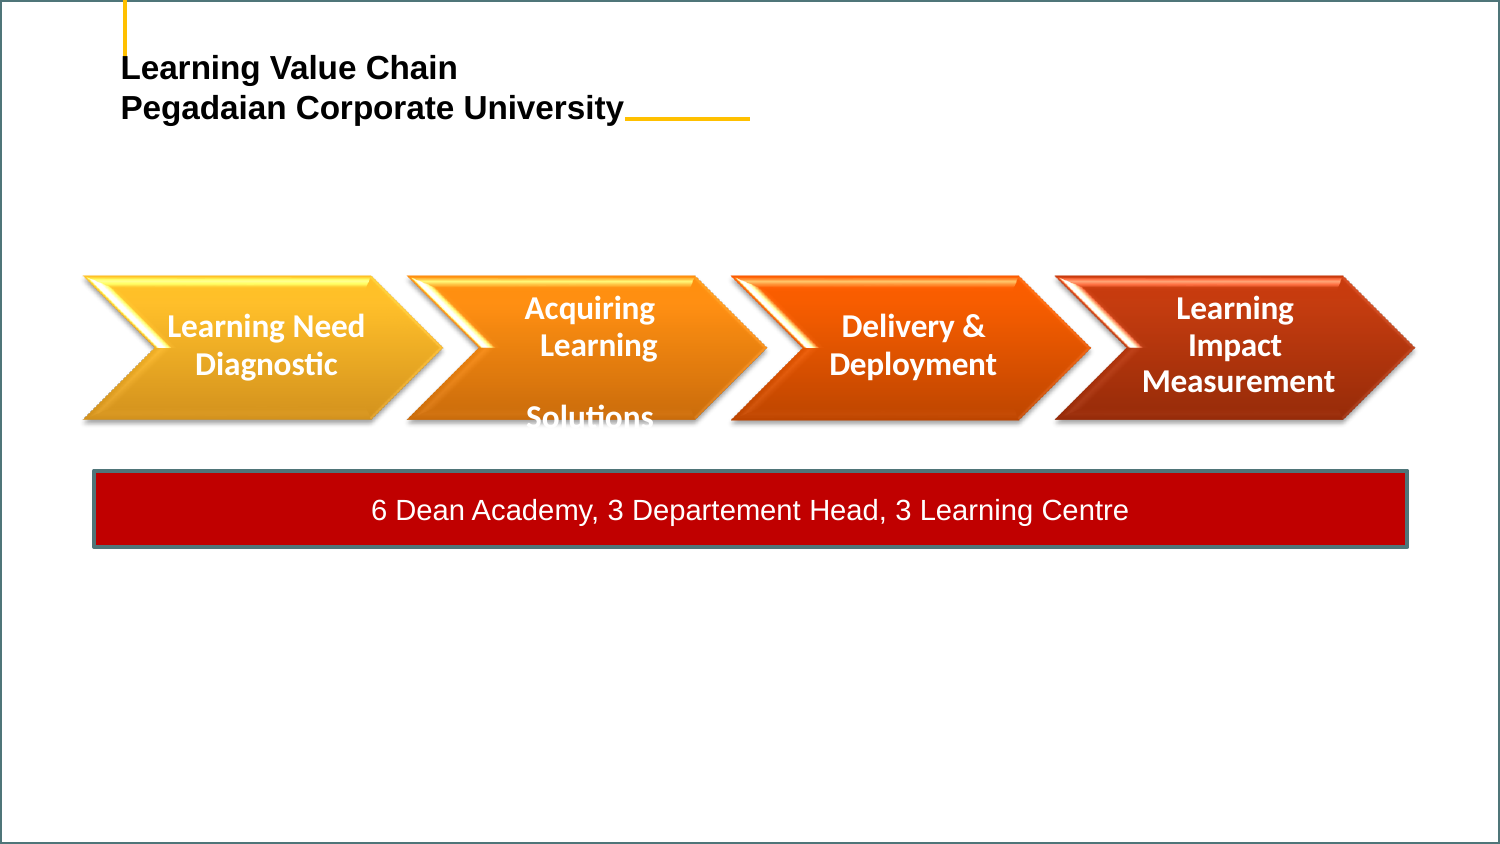

Learning Value Chain
Pegadaian Corporate University

Acquiring  Learning  Solutions
Learning  Impact  Measurement
Learning Need
Diagnostic
Delivery &
Deployment
6 Dean Academy, 3 Departement Head, 3 Learning Centre
3